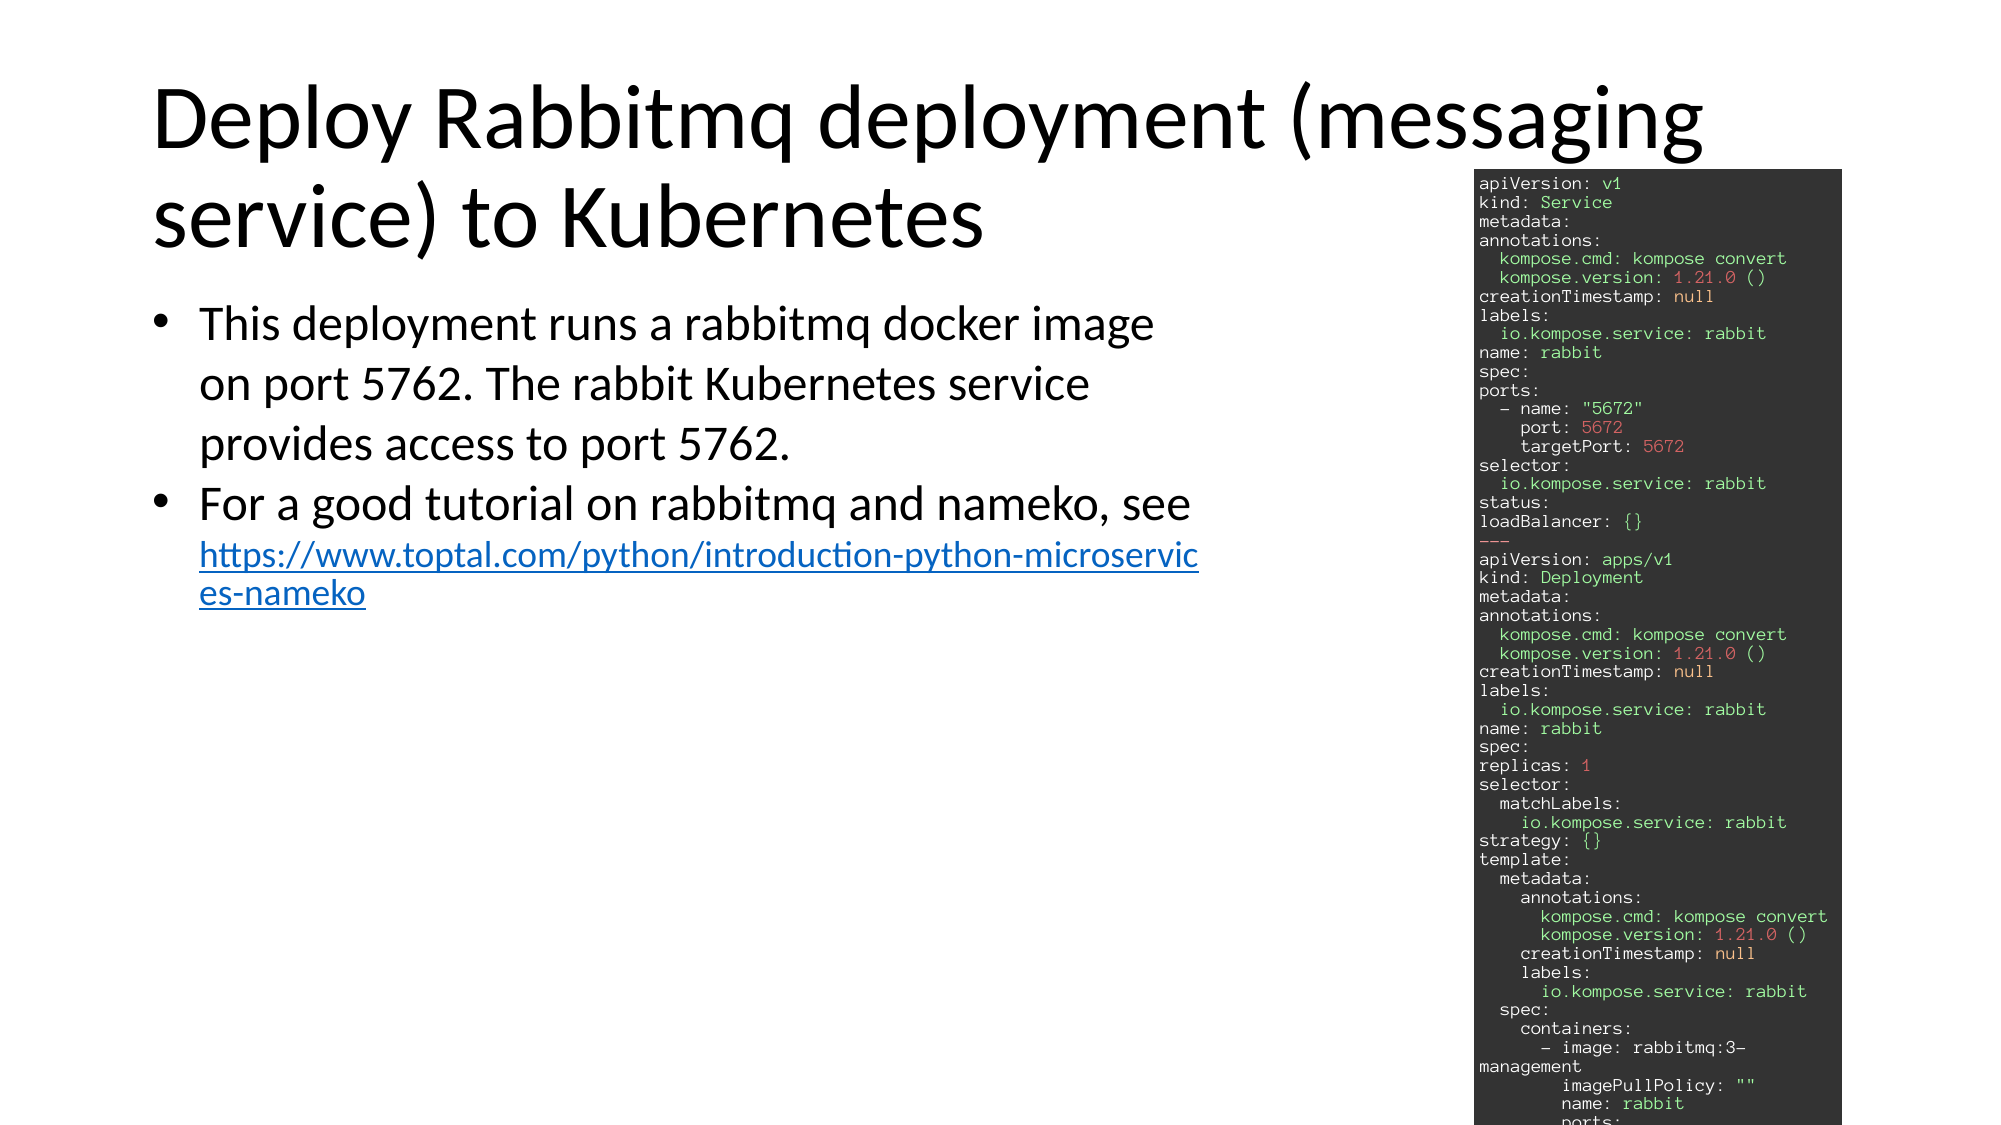

# Deploy Rabbitmq deployment (messaging service) to Kubernetes
| apiVersion: v1 kind: Service metadata: annotations:   kompose.cmd: kompose convert   kompose.version: 1.21.0 () creationTimestamp: null labels:   io.kompose.service: rabbit name: rabbit spec: ports:   - name: "5672"     port: 5672     targetPort: 5672 selector:   io.kompose.service: rabbit status: loadBalancer: {} --- apiVersion: apps/v1 kind: Deployment metadata: annotations:   kompose.cmd: kompose convert   kompose.version: 1.21.0 () creationTimestamp: null labels:   io.kompose.service: rabbit name: rabbit spec: replicas: 1 selector:   matchLabels:     io.kompose.service: rabbit strategy: {} template:   metadata:     annotations:       kompose.cmd: kompose convert       kompose.version: 1.21.0 ()     creationTimestamp: null     labels:       io.kompose.service: rabbit   spec:     containers:       - image: rabbitmq:3-management         imagePullPolicy: ""         name: rabbit         ports:           - containerPort: 5672         resources: {}     restartPolicy: Always     serviceAccountName: ""     volumes: null status: {} |
| --- |

This deployment runs a rabbitmq docker image on port 5762. The rabbit Kubernetes service provides access to port 5762.
For a good tutorial on rabbitmq and nameko, see https://www.toptal.com/python/introduction-python-microservices-nameko